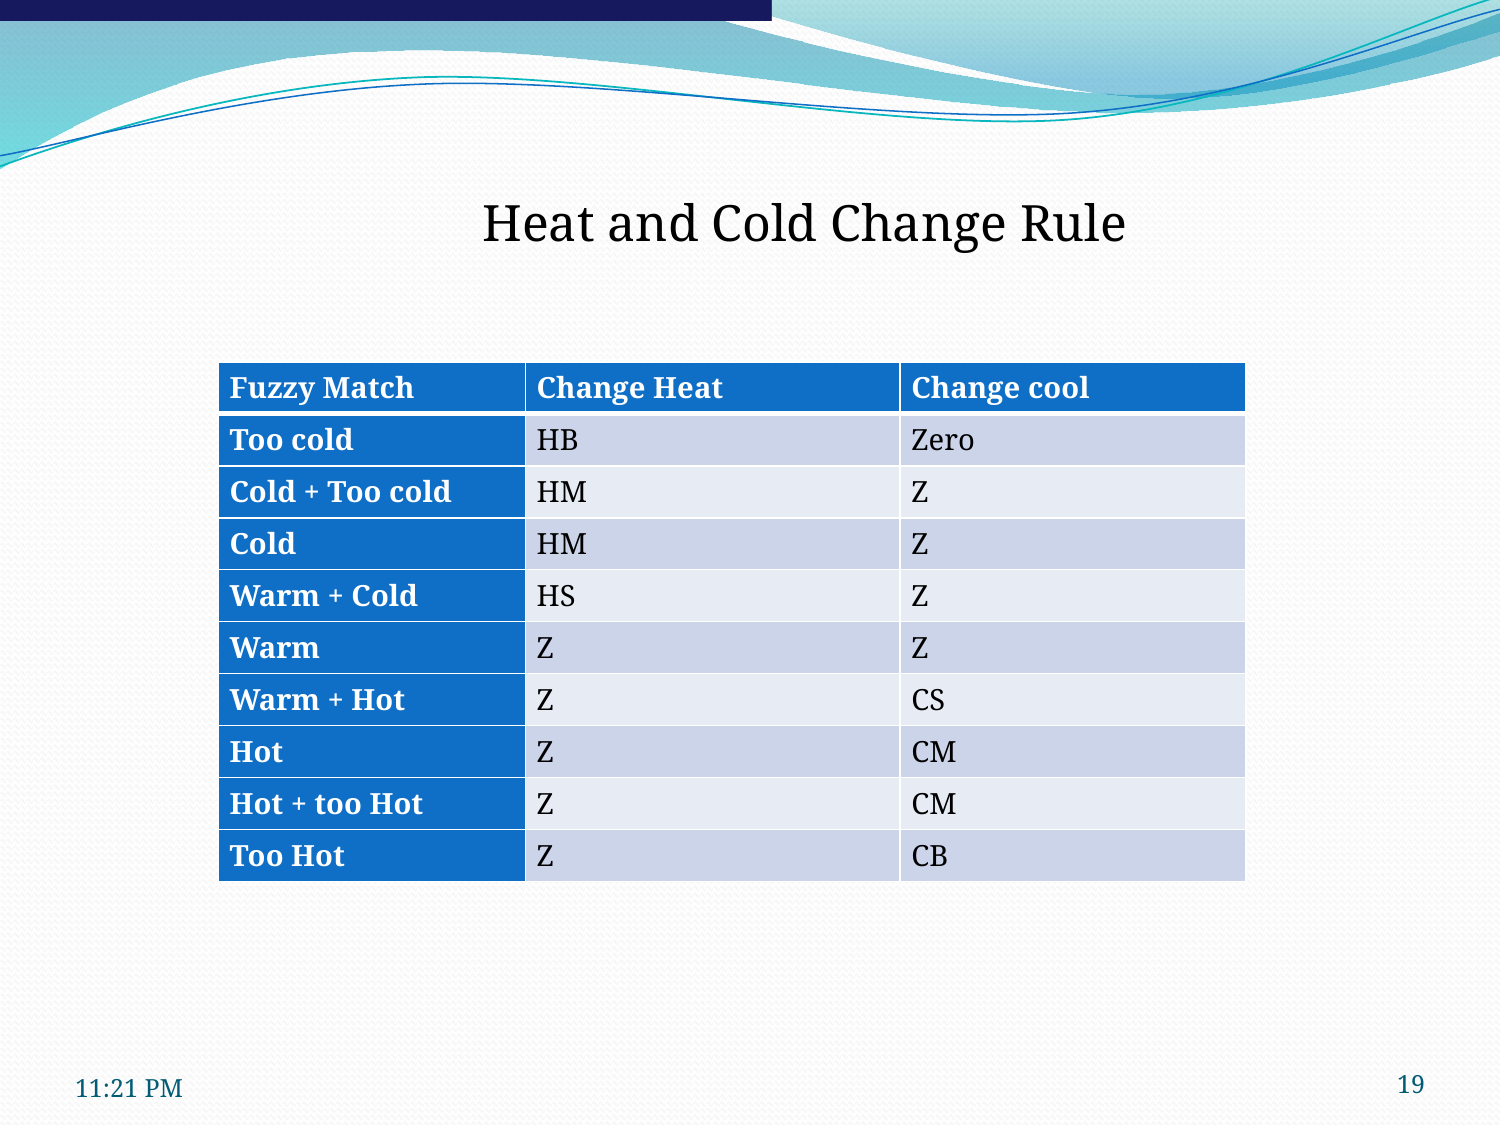

Heat and Cold Change Rule
| Fuzzy Match | Change Heat | Change cool |
| --- | --- | --- |
| Too cold | HB | Zero |
| Cold + Too cold | HM | Z |
| Cold | HM | Z |
| Warm + Cold | HS | Z |
| Warm | Z | Z |
| Warm + Hot | Z | CS |
| Hot | Z | CM |
| Hot + too Hot | Z | CM |
| Too Hot | Z | CB |
11:21 PM
19